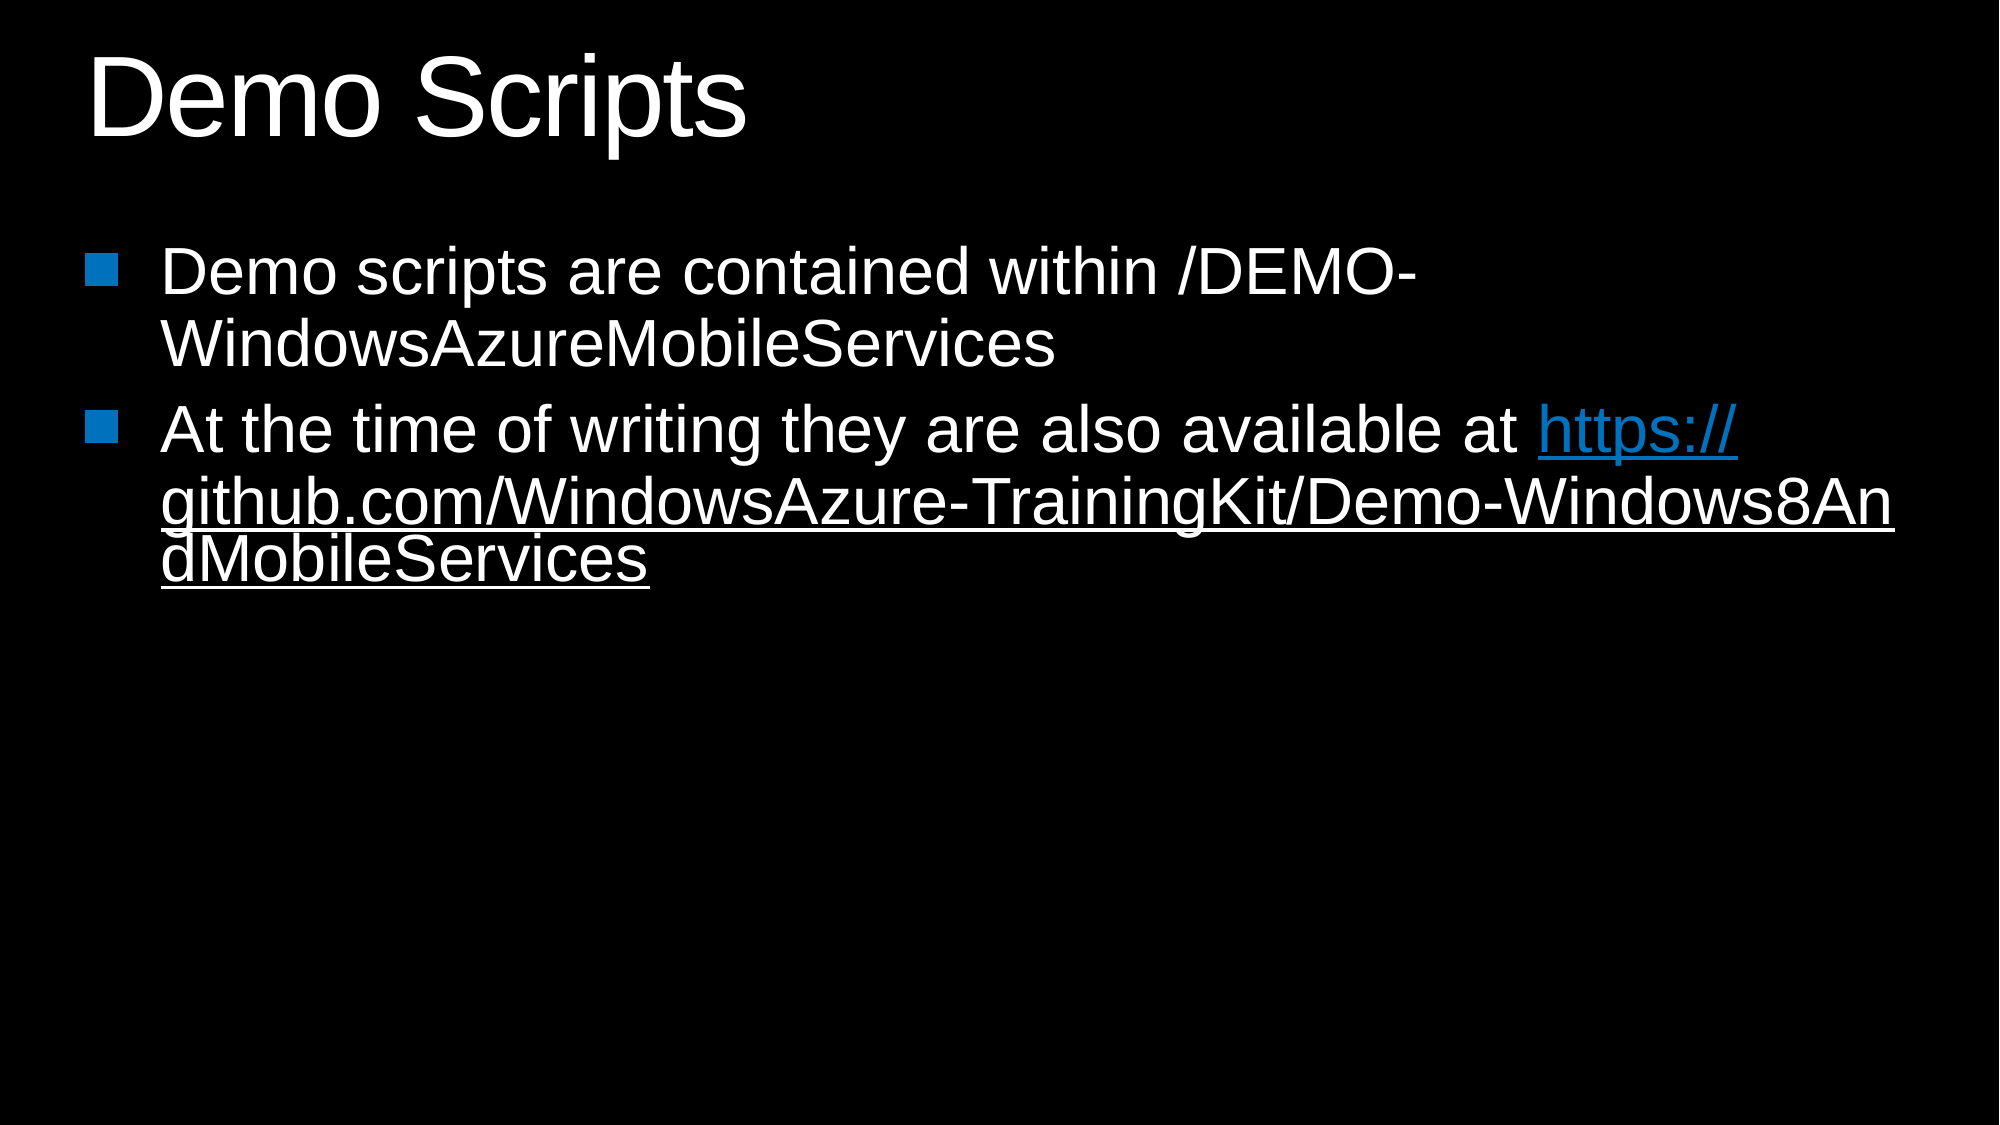

# Demo Scripts
Demo scripts are contained within /DEMO-WindowsAzureMobileServices
At the time of writing they are also available at https://github.com/WindowsAzure-TrainingKit/Demo-Windows8AndMobileServices